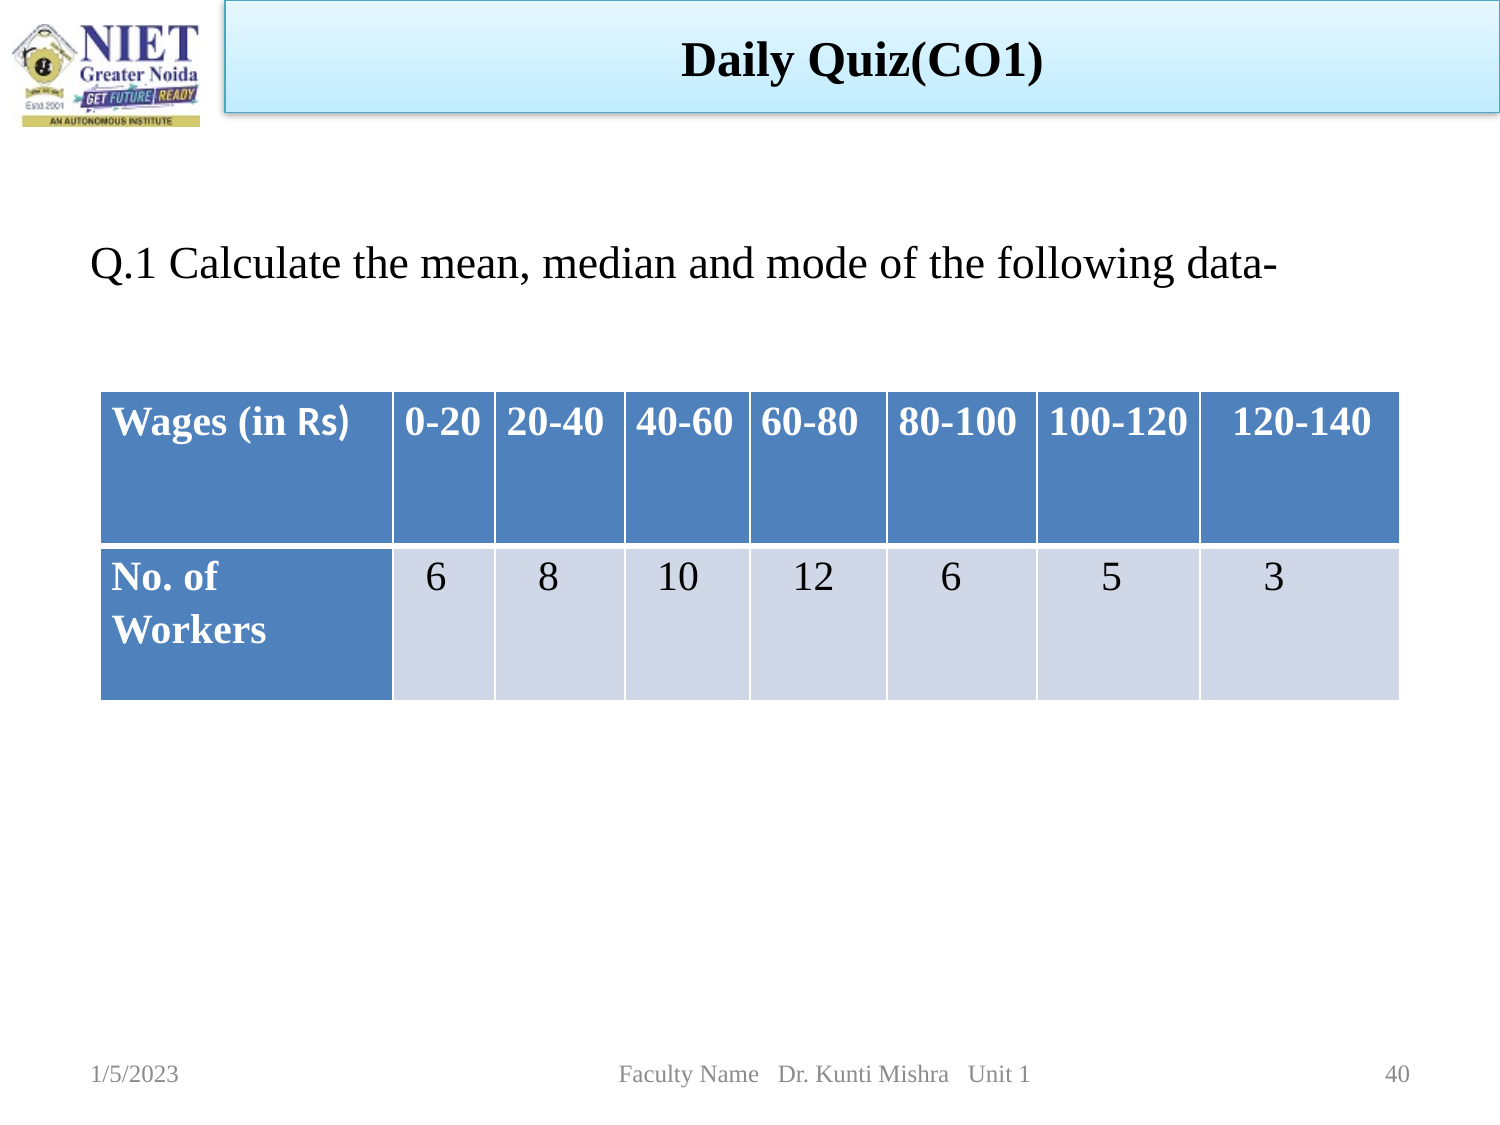

Daily Quiz(CO1)
Q.1 Calculate the mean, median and mode of the following data-

| Wages (in Rs) | 0-20 | 20-40 | 40-60 | 60-80 | 80-100 | 100-120 | 120-140 |
| --- | --- | --- | --- | --- | --- | --- | --- |
| No. of Workers | 6 | 8 | 10 | 12 | 6 | 5 | 3 |
1/5/2023
Faculty Name   Dr. Kunti Mishra   Unit 1
40